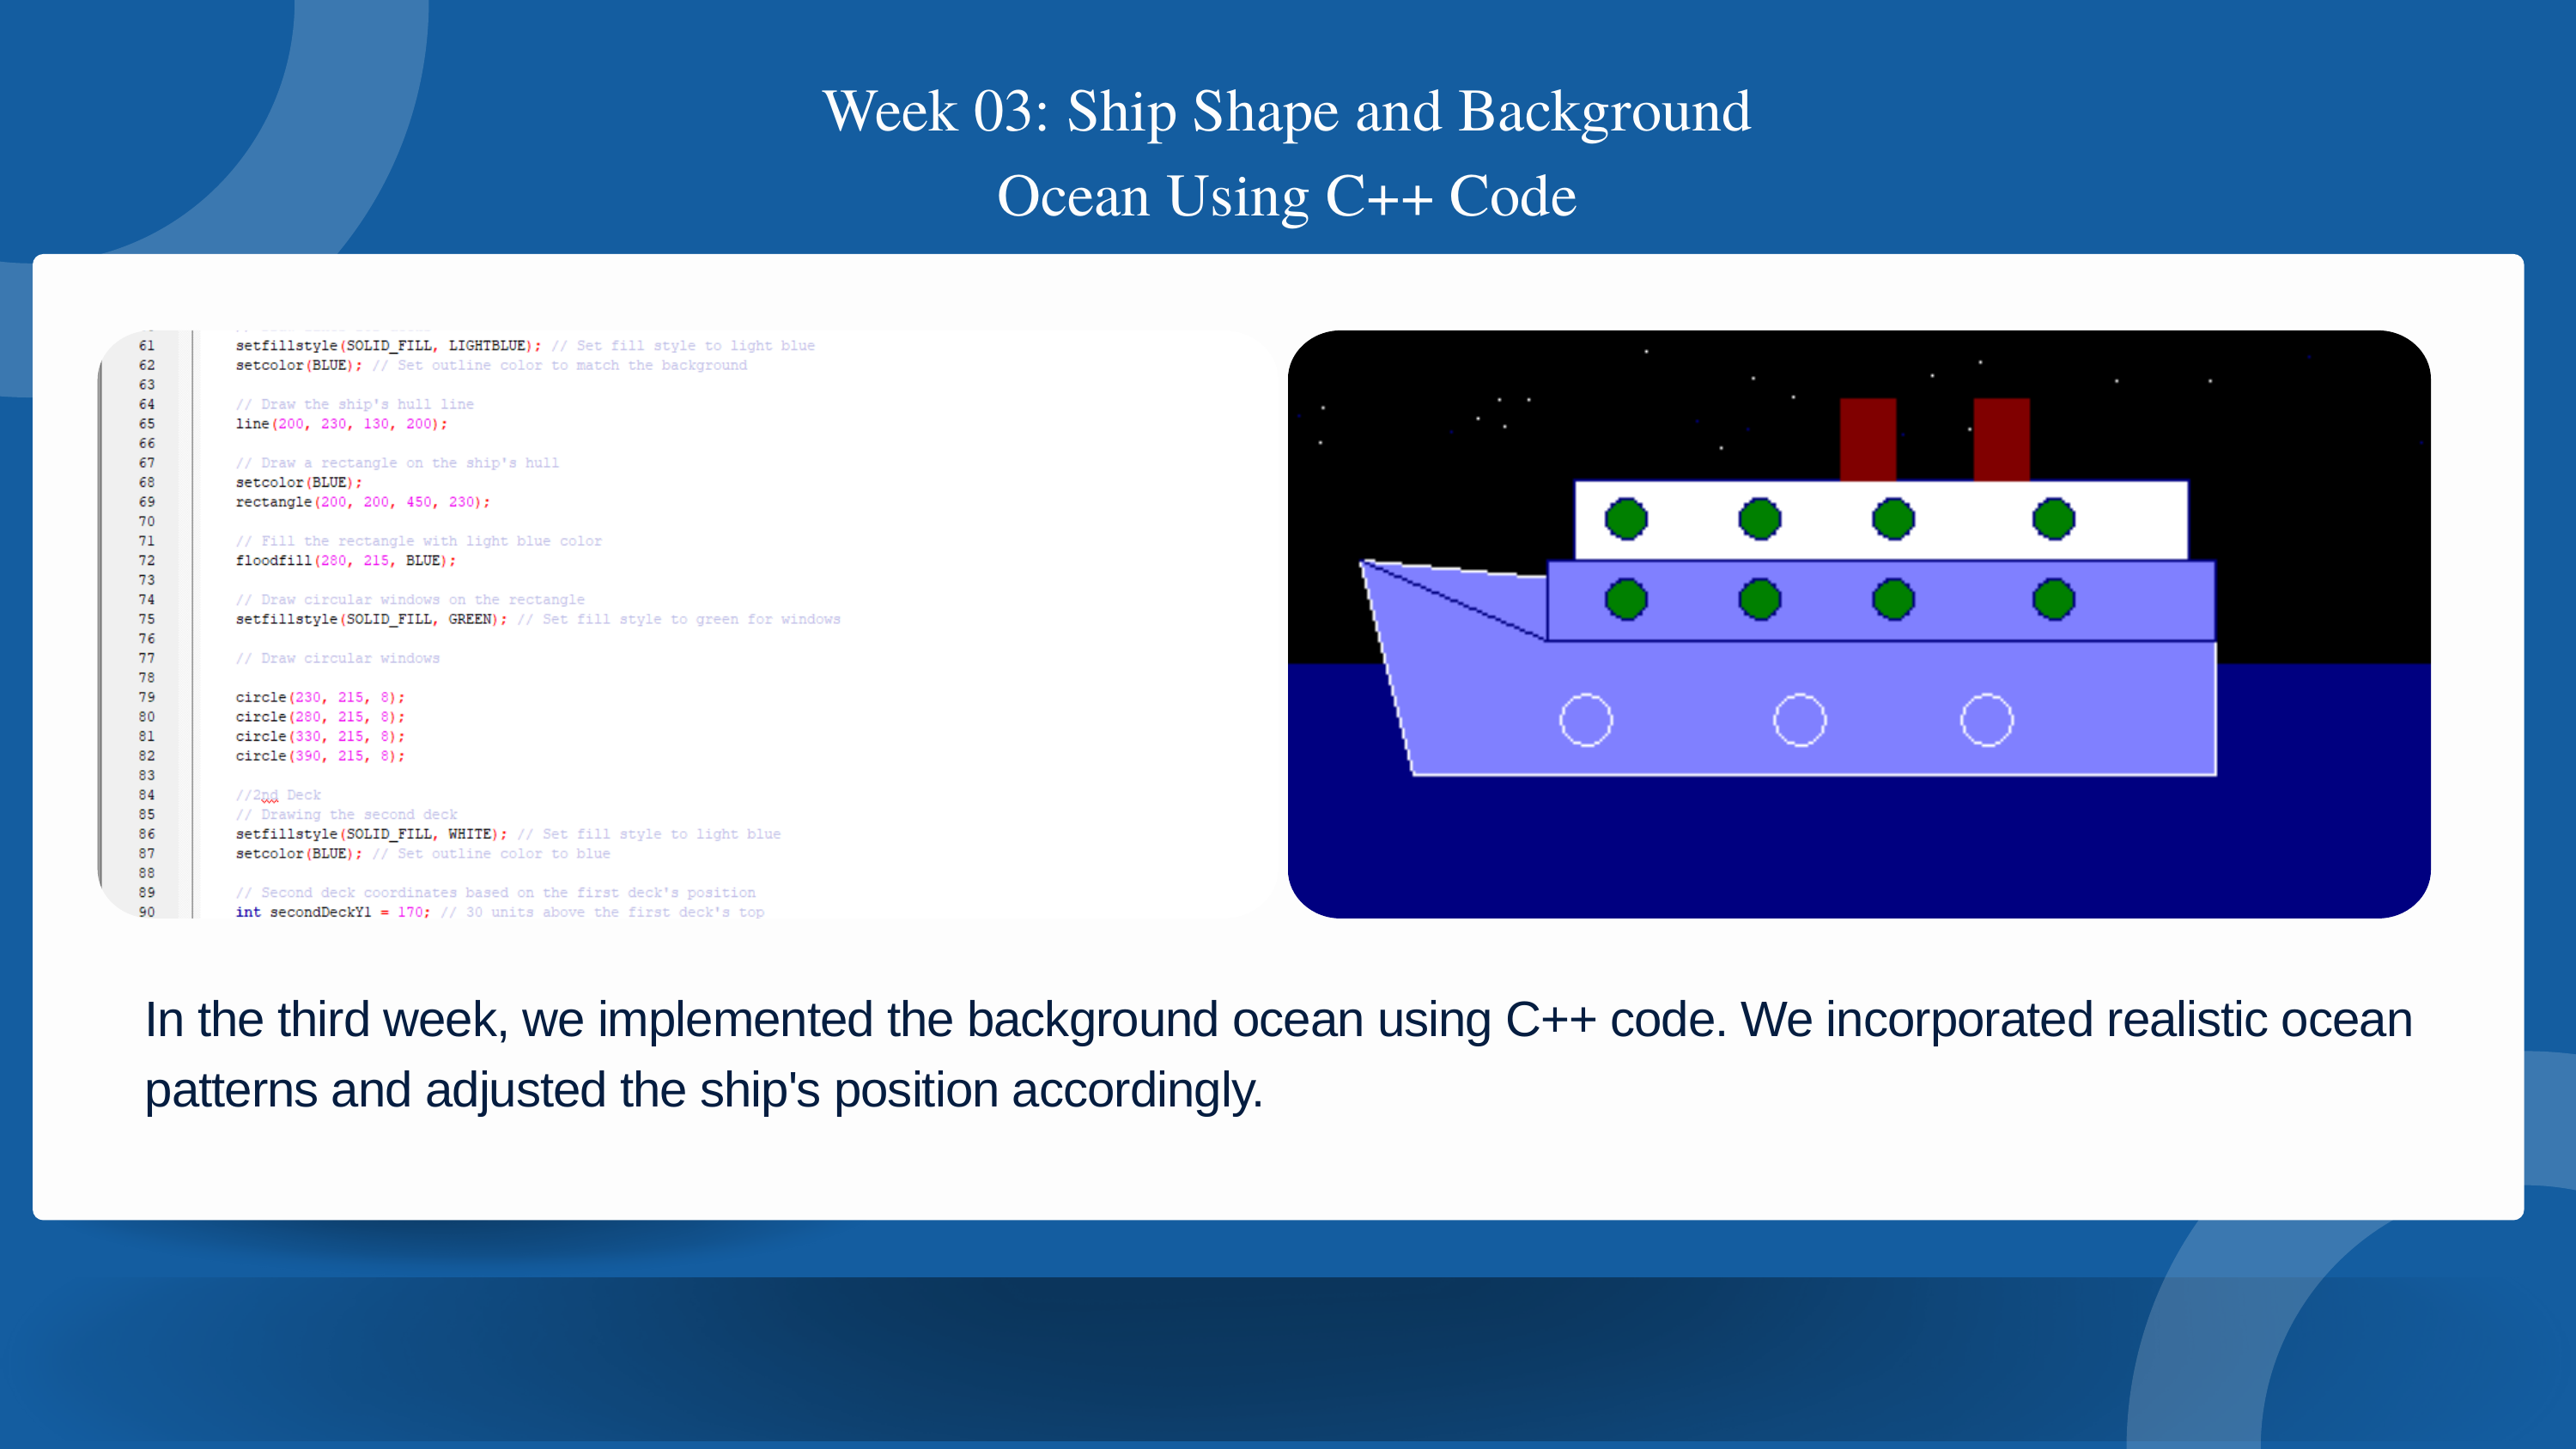

Week 03: Ship Shape and Background Ocean Using C++ Code

In the third week, we implemented the background ocean using C++ code. We incorporated realistic ocean patterns and adjusted the ship's position accordingly.